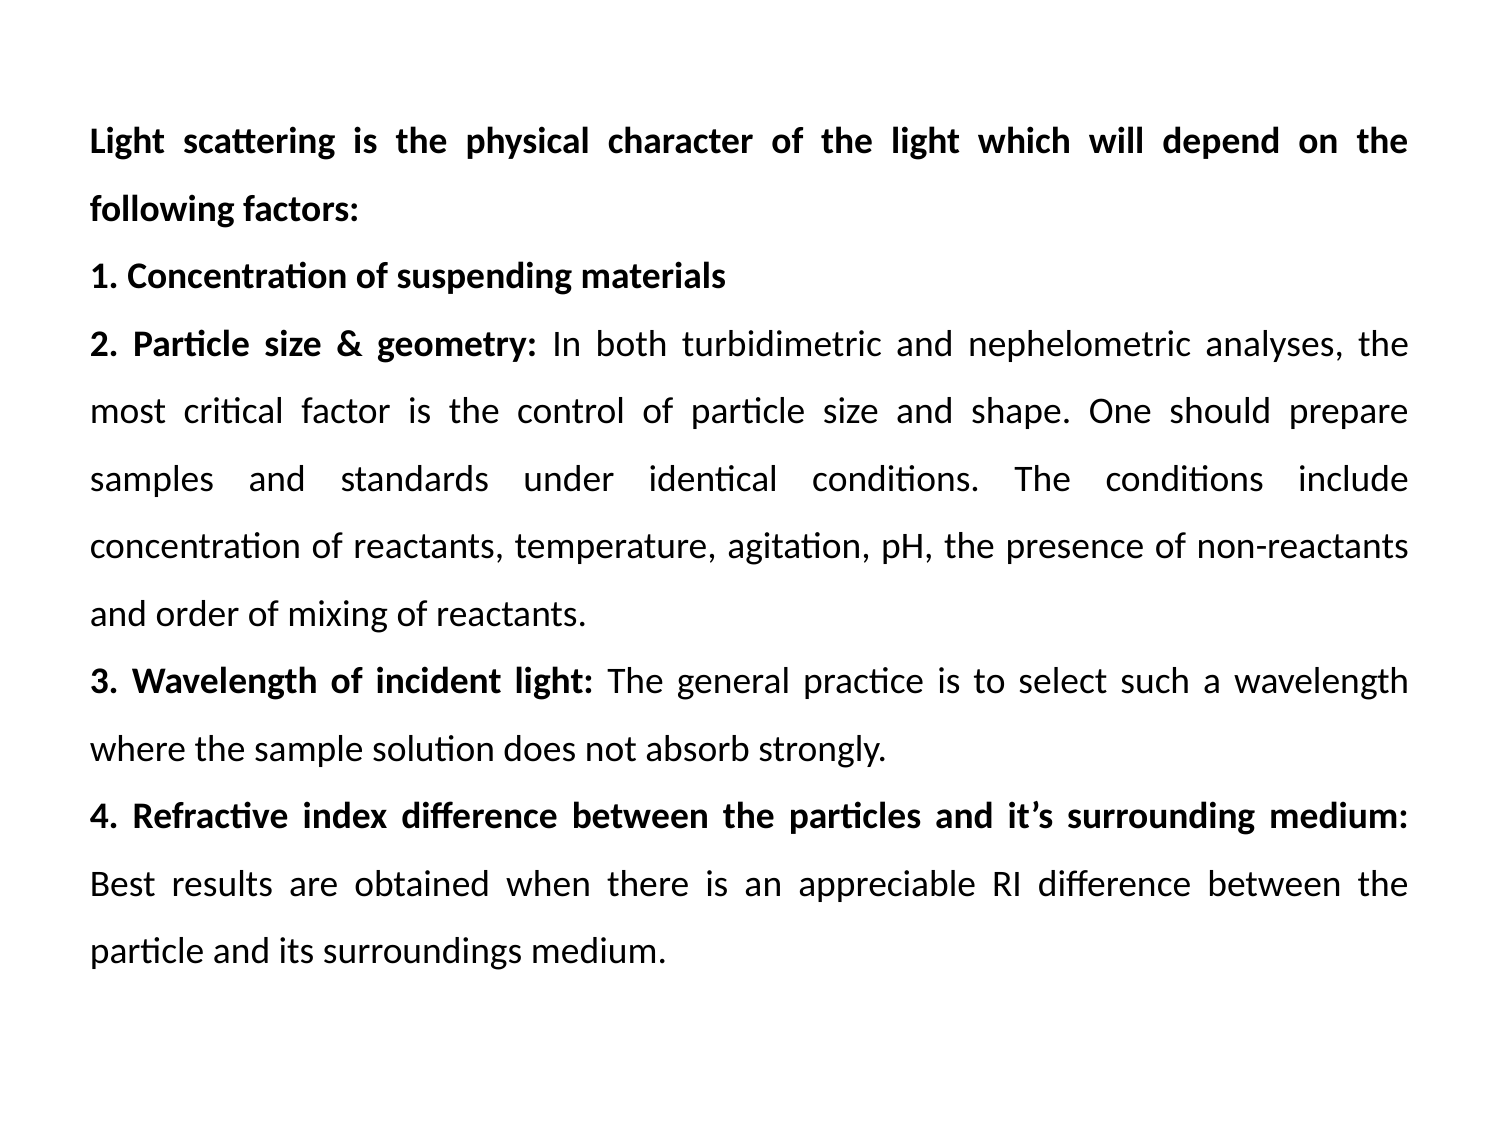

Light scattering is the physical character of the light which will depend on the following factors:
1. Concentration of suspending materials
2. Particle size & geometry: In both turbidimetric and nephelometric analyses, the most critical factor is the control of particle size and shape. One should prepare samples and standards under identical conditions. The conditions include concentration of reactants, temperature, agitation, pH, the presence of non-reactants and order of mixing of reactants.
3. Wavelength of incident light: The general practice is to select such a wavelength where the sample solution does not absorb strongly.
4. Refractive index difference between the particles and it’s surrounding medium: Best results are obtained when there is an appreciable RI difference between the particle and its surroundings medium.